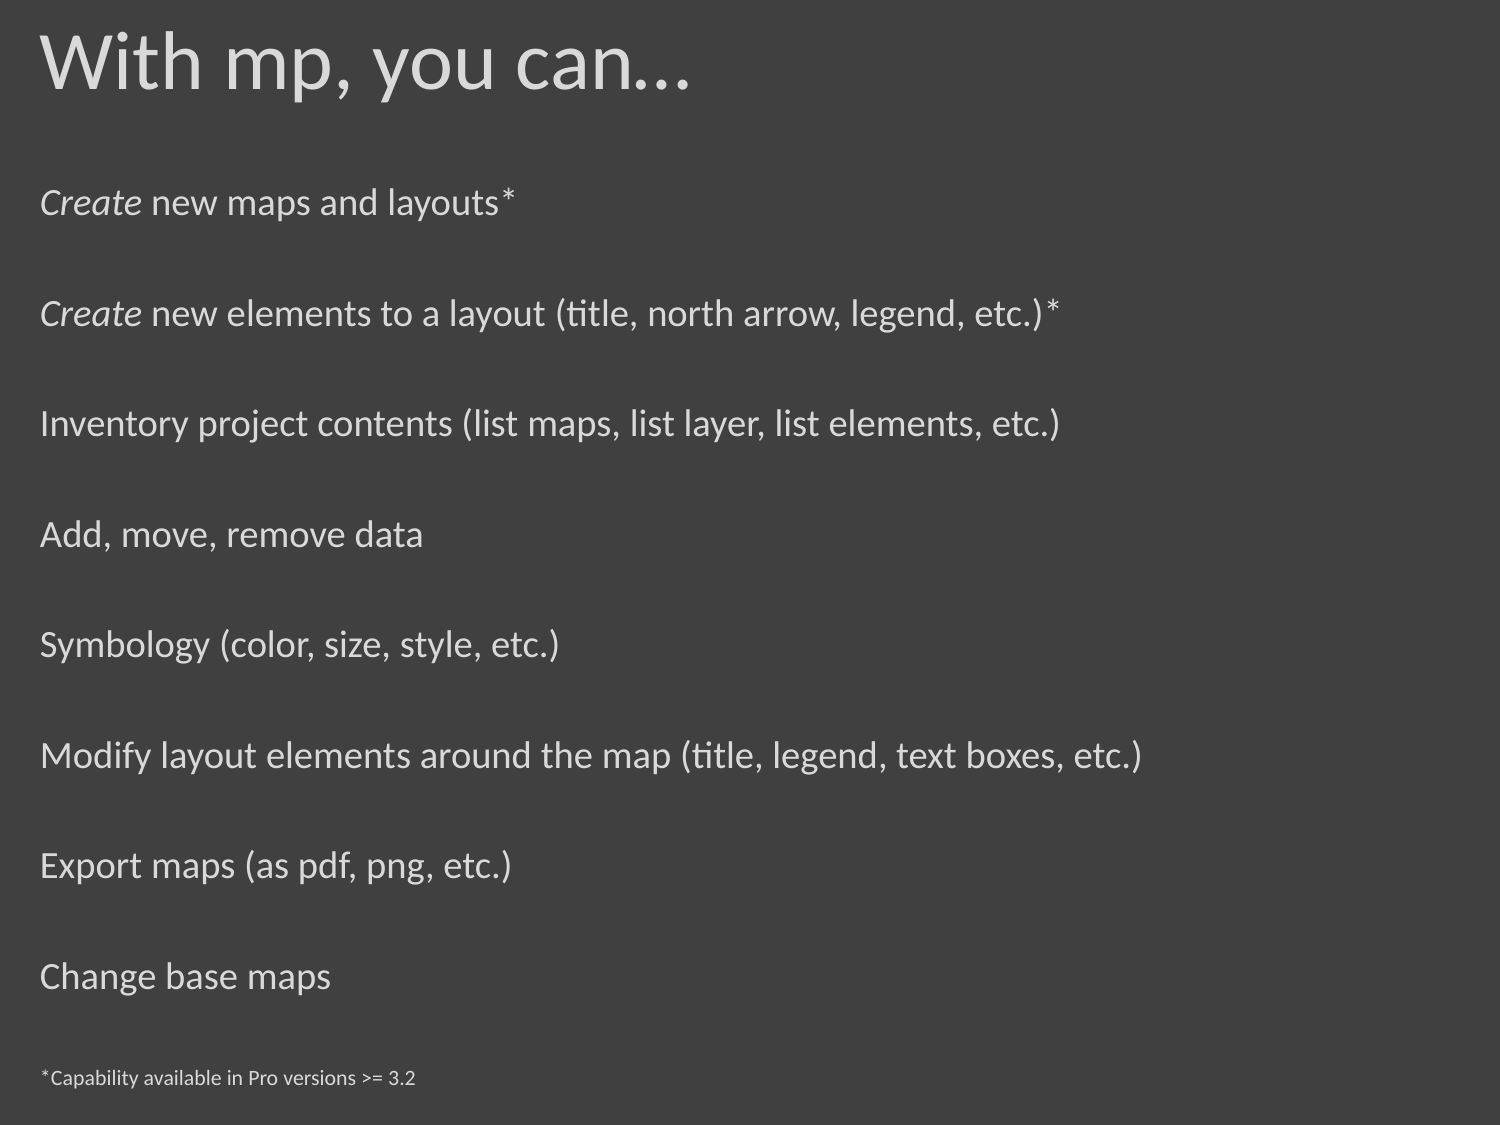

# With mp, you can…
Create new maps and layouts*

Create new elements to a layout (title, north arrow, legend, etc.)*

Inventory project contents (list maps, list layer, list elements, etc.)

Add, move, remove data

Symbology (color, size, style, etc.)

Modify layout elements around the map (title, legend, text boxes, etc.)

Export maps (as pdf, png, etc.)

Change base maps

*Capability available in Pro versions >= 3.2